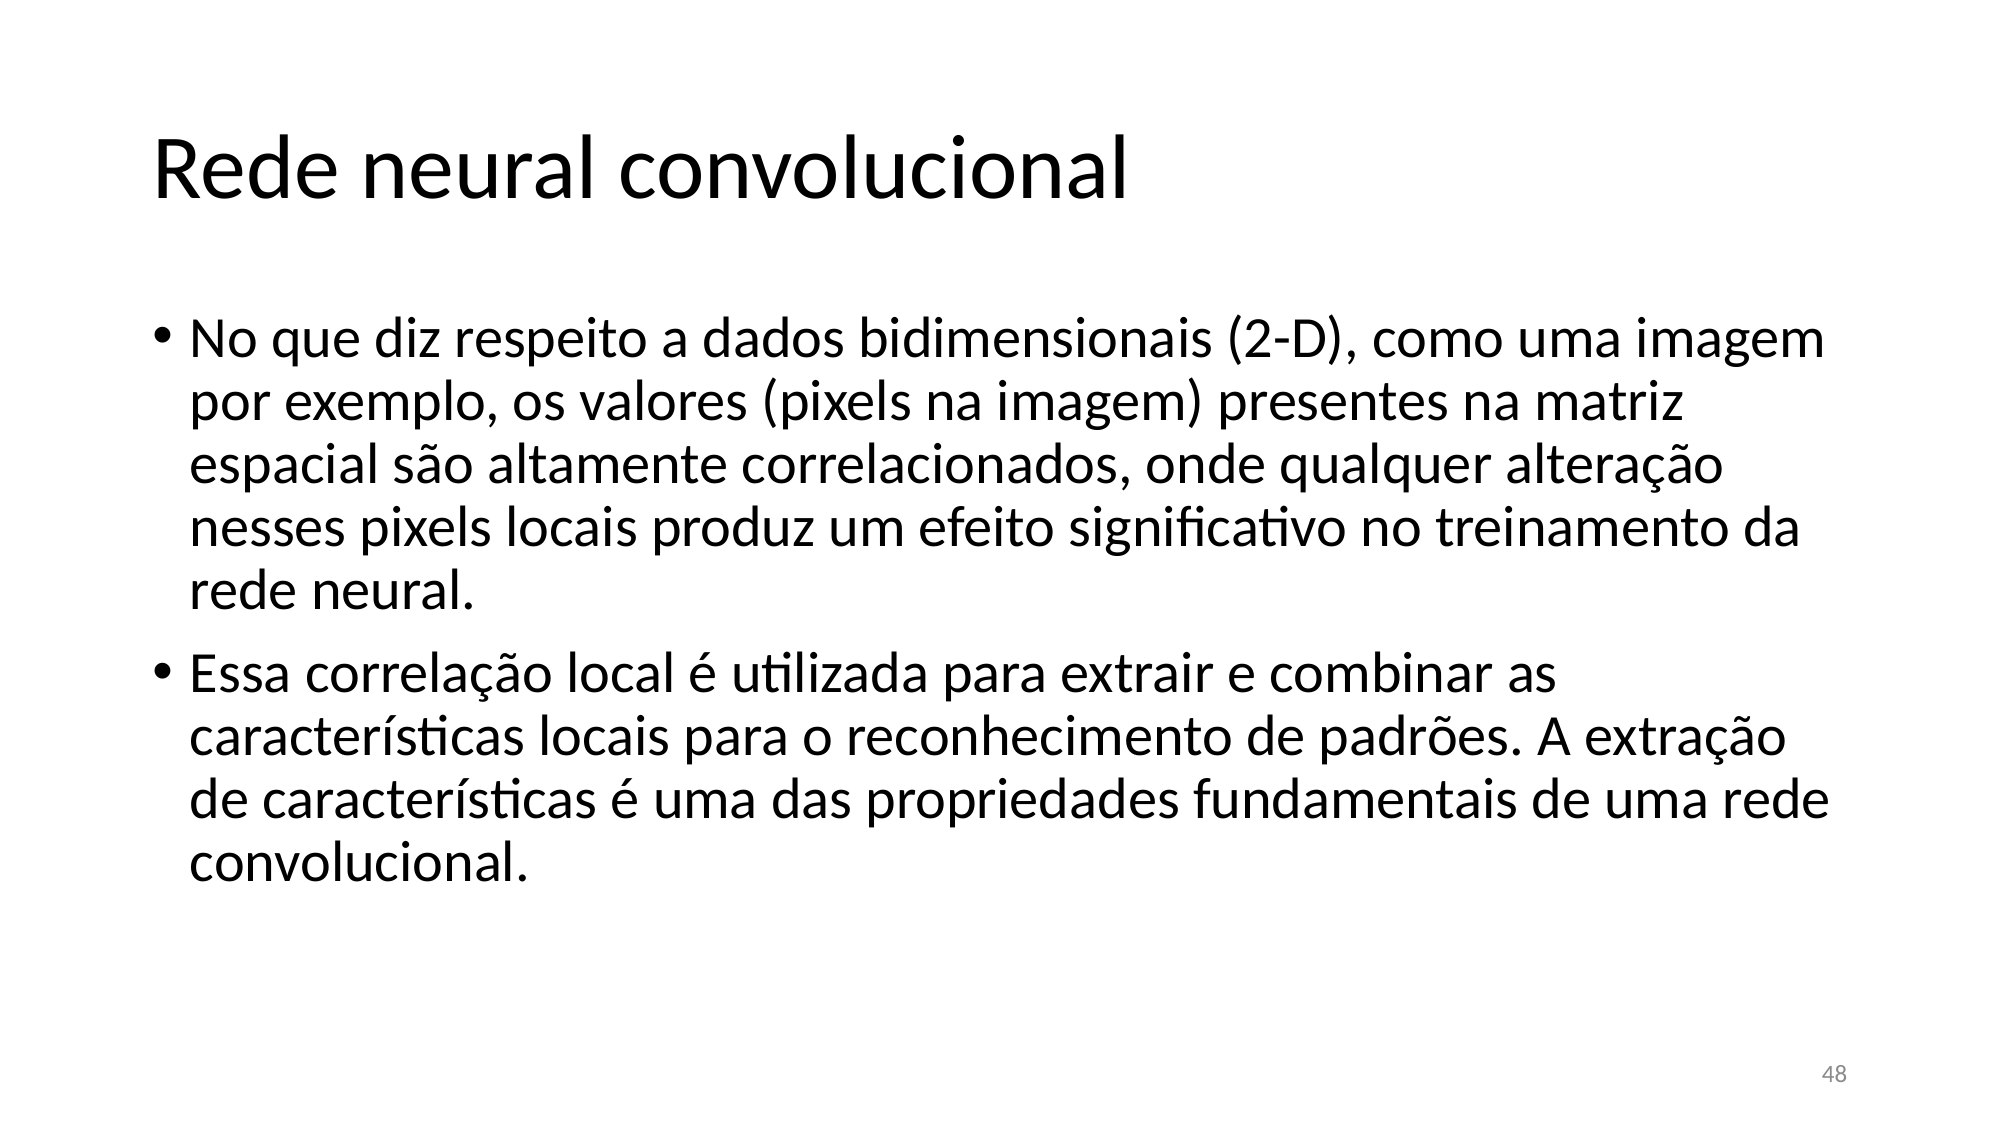

# Rede neural convolucional
No que diz respeito a dados bidimensionais (2-D), como uma imagem por exemplo, os valores (pixels na imagem) presentes na matriz espacial são altamente correlacionados, onde qualquer alteração nesses pixels locais produz um efeito significativo no treinamento da rede neural.
Essa correlação local é utilizada para extrair e combinar as características locais para o reconhecimento de padrões. A extração de características é uma das propriedades fundamentais de uma rede convolucional.
48